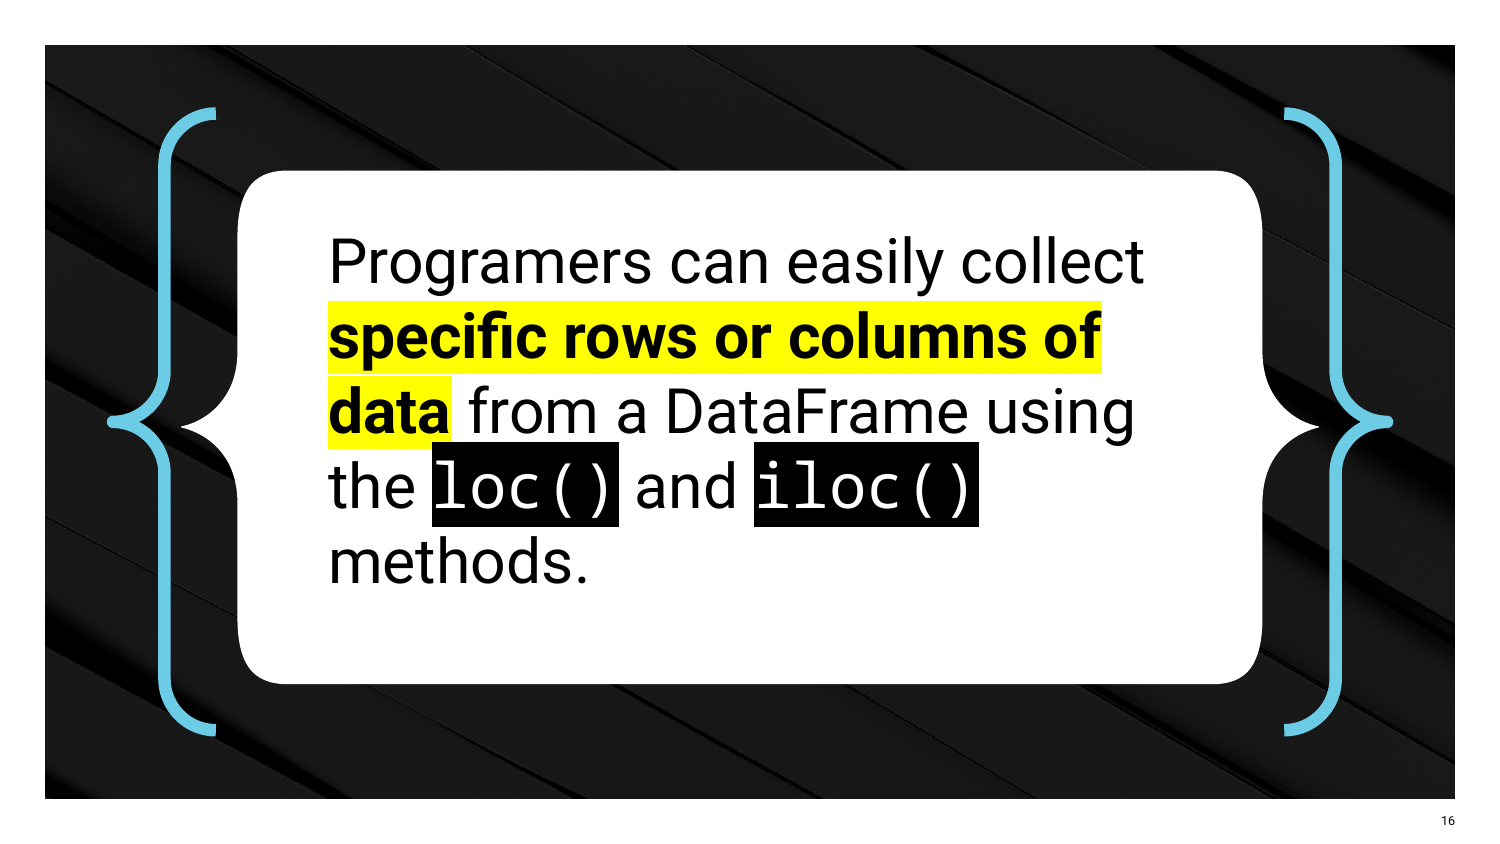

Programers can easily collect specific rows or columns of data from a DataFrame using the loc() and iloc() methods.